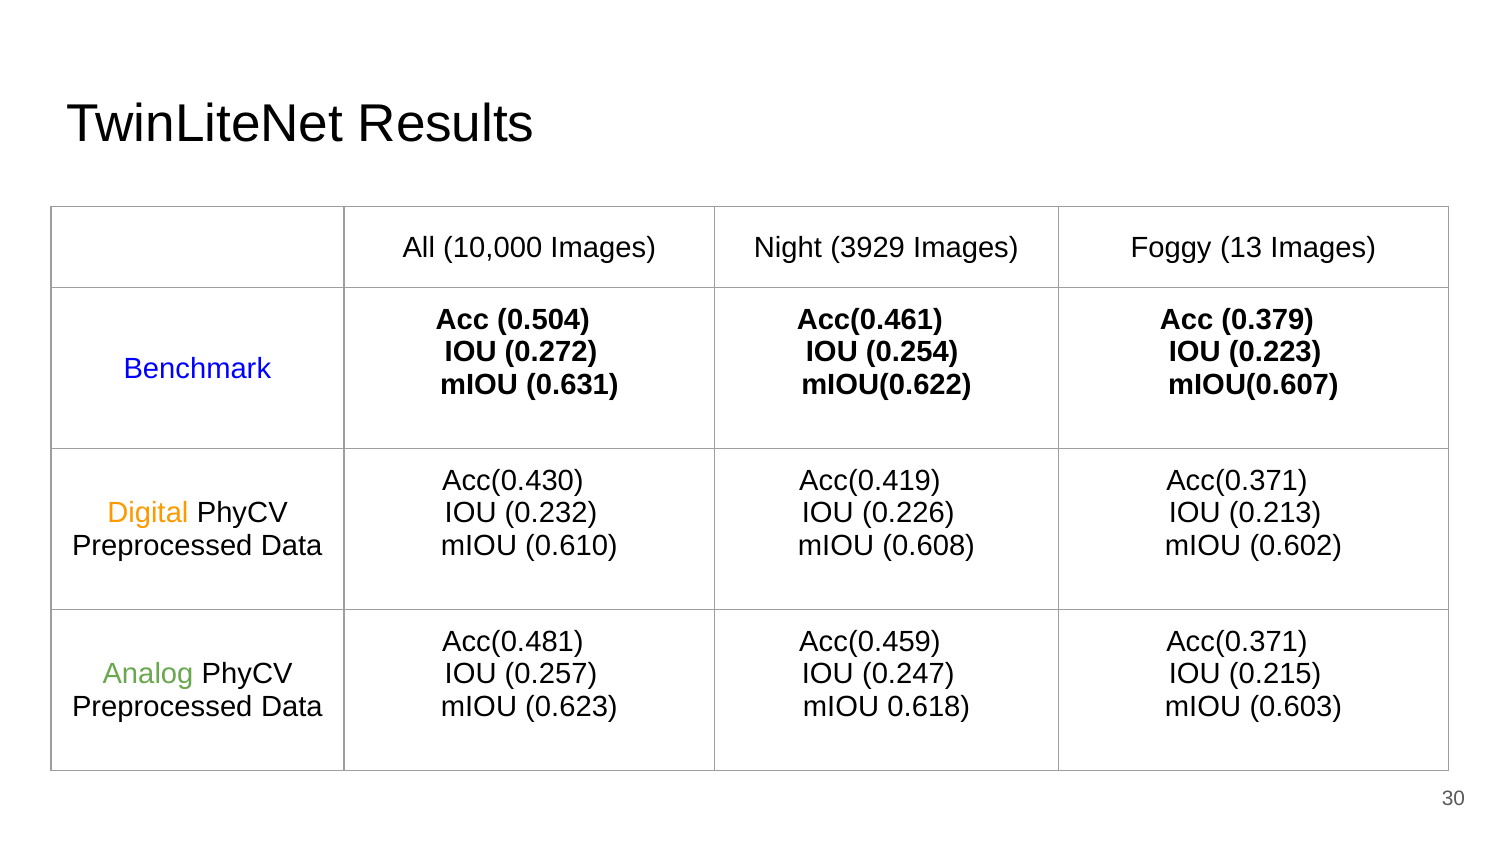

# TwinLiteNet Results
|  | All (10,000 Images) | Night (3929 Images) | Foggy (13 Images) |
| --- | --- | --- | --- |
| Benchmark | Acc (0.504) IOU (0.272) mIOU (0.631) | Acc(0.461) IOU (0.254) mIOU(0.622) | Acc (0.379) IOU (0.223) mIOU(0.607) |
| Digital PhyCV Preprocessed Data | Acc(0.430) IOU (0.232) mIOU (0.610) | Acc(0.419) IOU (0.226) mIOU (0.608) | Acc(0.371) IOU (0.213) mIOU (0.602) |
| Analog PhyCV Preprocessed Data | Acc(0.481) IOU (0.257) mIOU (0.623) | Acc(0.459) IOU (0.247) mIOU 0.618) | Acc(0.371) IOU (0.215) mIOU (0.603) |
30